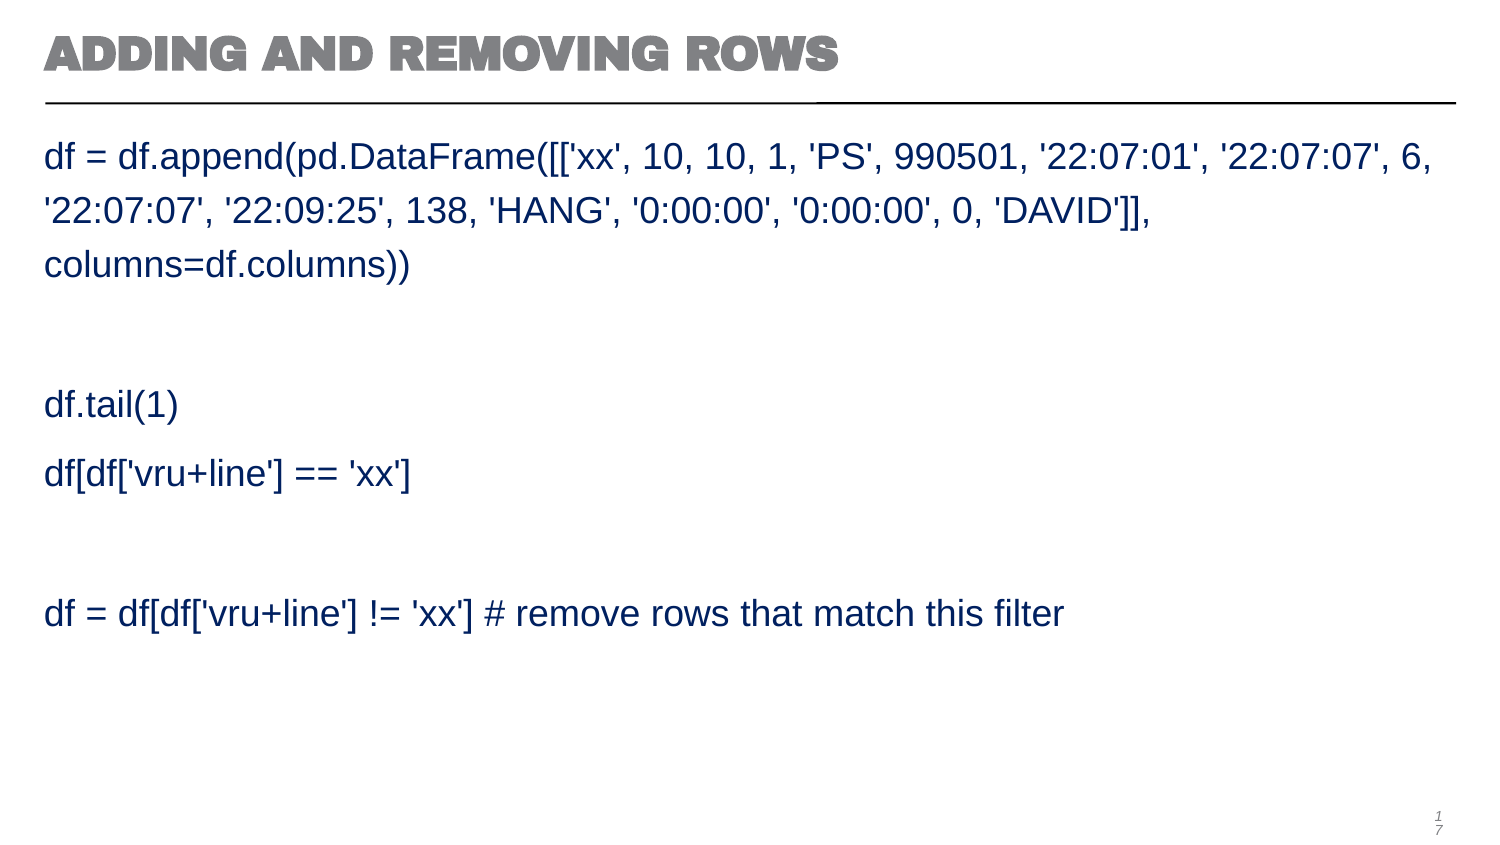

# Adding and Removing Rows
df = df.append(pd.DataFrame([['xx', 10, 10, 1, 'PS', 990501, '22:07:01', '22:07:07', 6, '22:07:07', '22:09:25', 138, 'HANG', '0:00:00', '0:00:00', 0, 'DAVID']], columns=df.columns))

df.tail(1)
df[df['vru+line'] == 'xx']

df = df[df['vru+line'] != 'xx'] # remove rows that match this filter
17